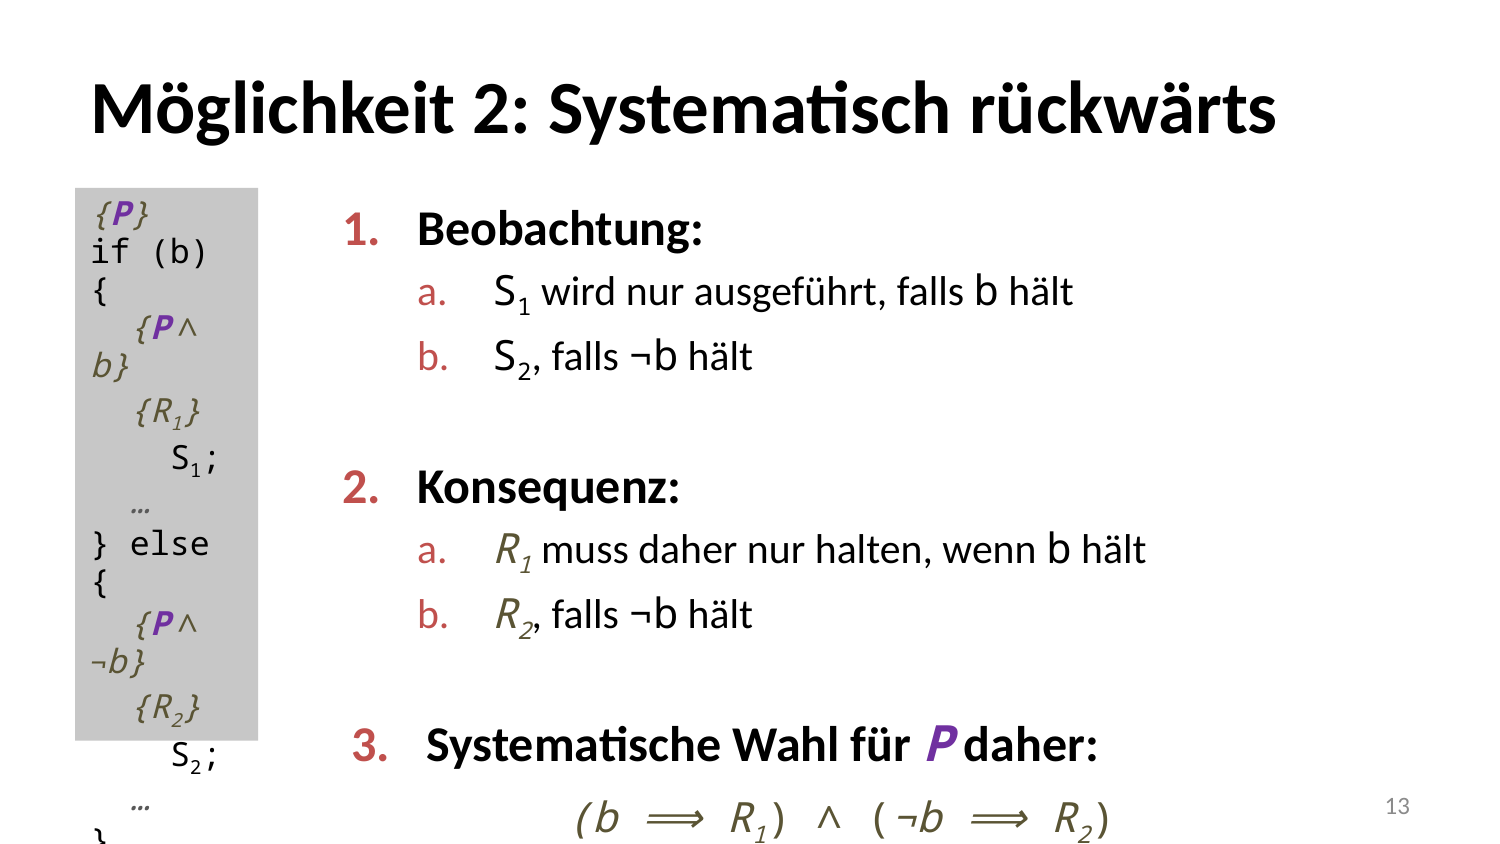

# Möglichkeit 2: Systematisch rückwärts
Beobachtung:
​S1 wird nur ausgeführt, falls b hält
​S2, falls ¬b hält

Konsequenz:
​R1 muss daher nur halten, wenn b hält
​R2, falls ¬b hält

Systematische Wahl für P daher:

	(b ⟹ R1) ∧ (¬b ⟹ R2)
{P}
if (b) {
  {P ∧ b}
  {R1}
    S1;
  …
} else {
  {P ∧ ¬b}
  {R2}
    S2;
  …
}
…
13